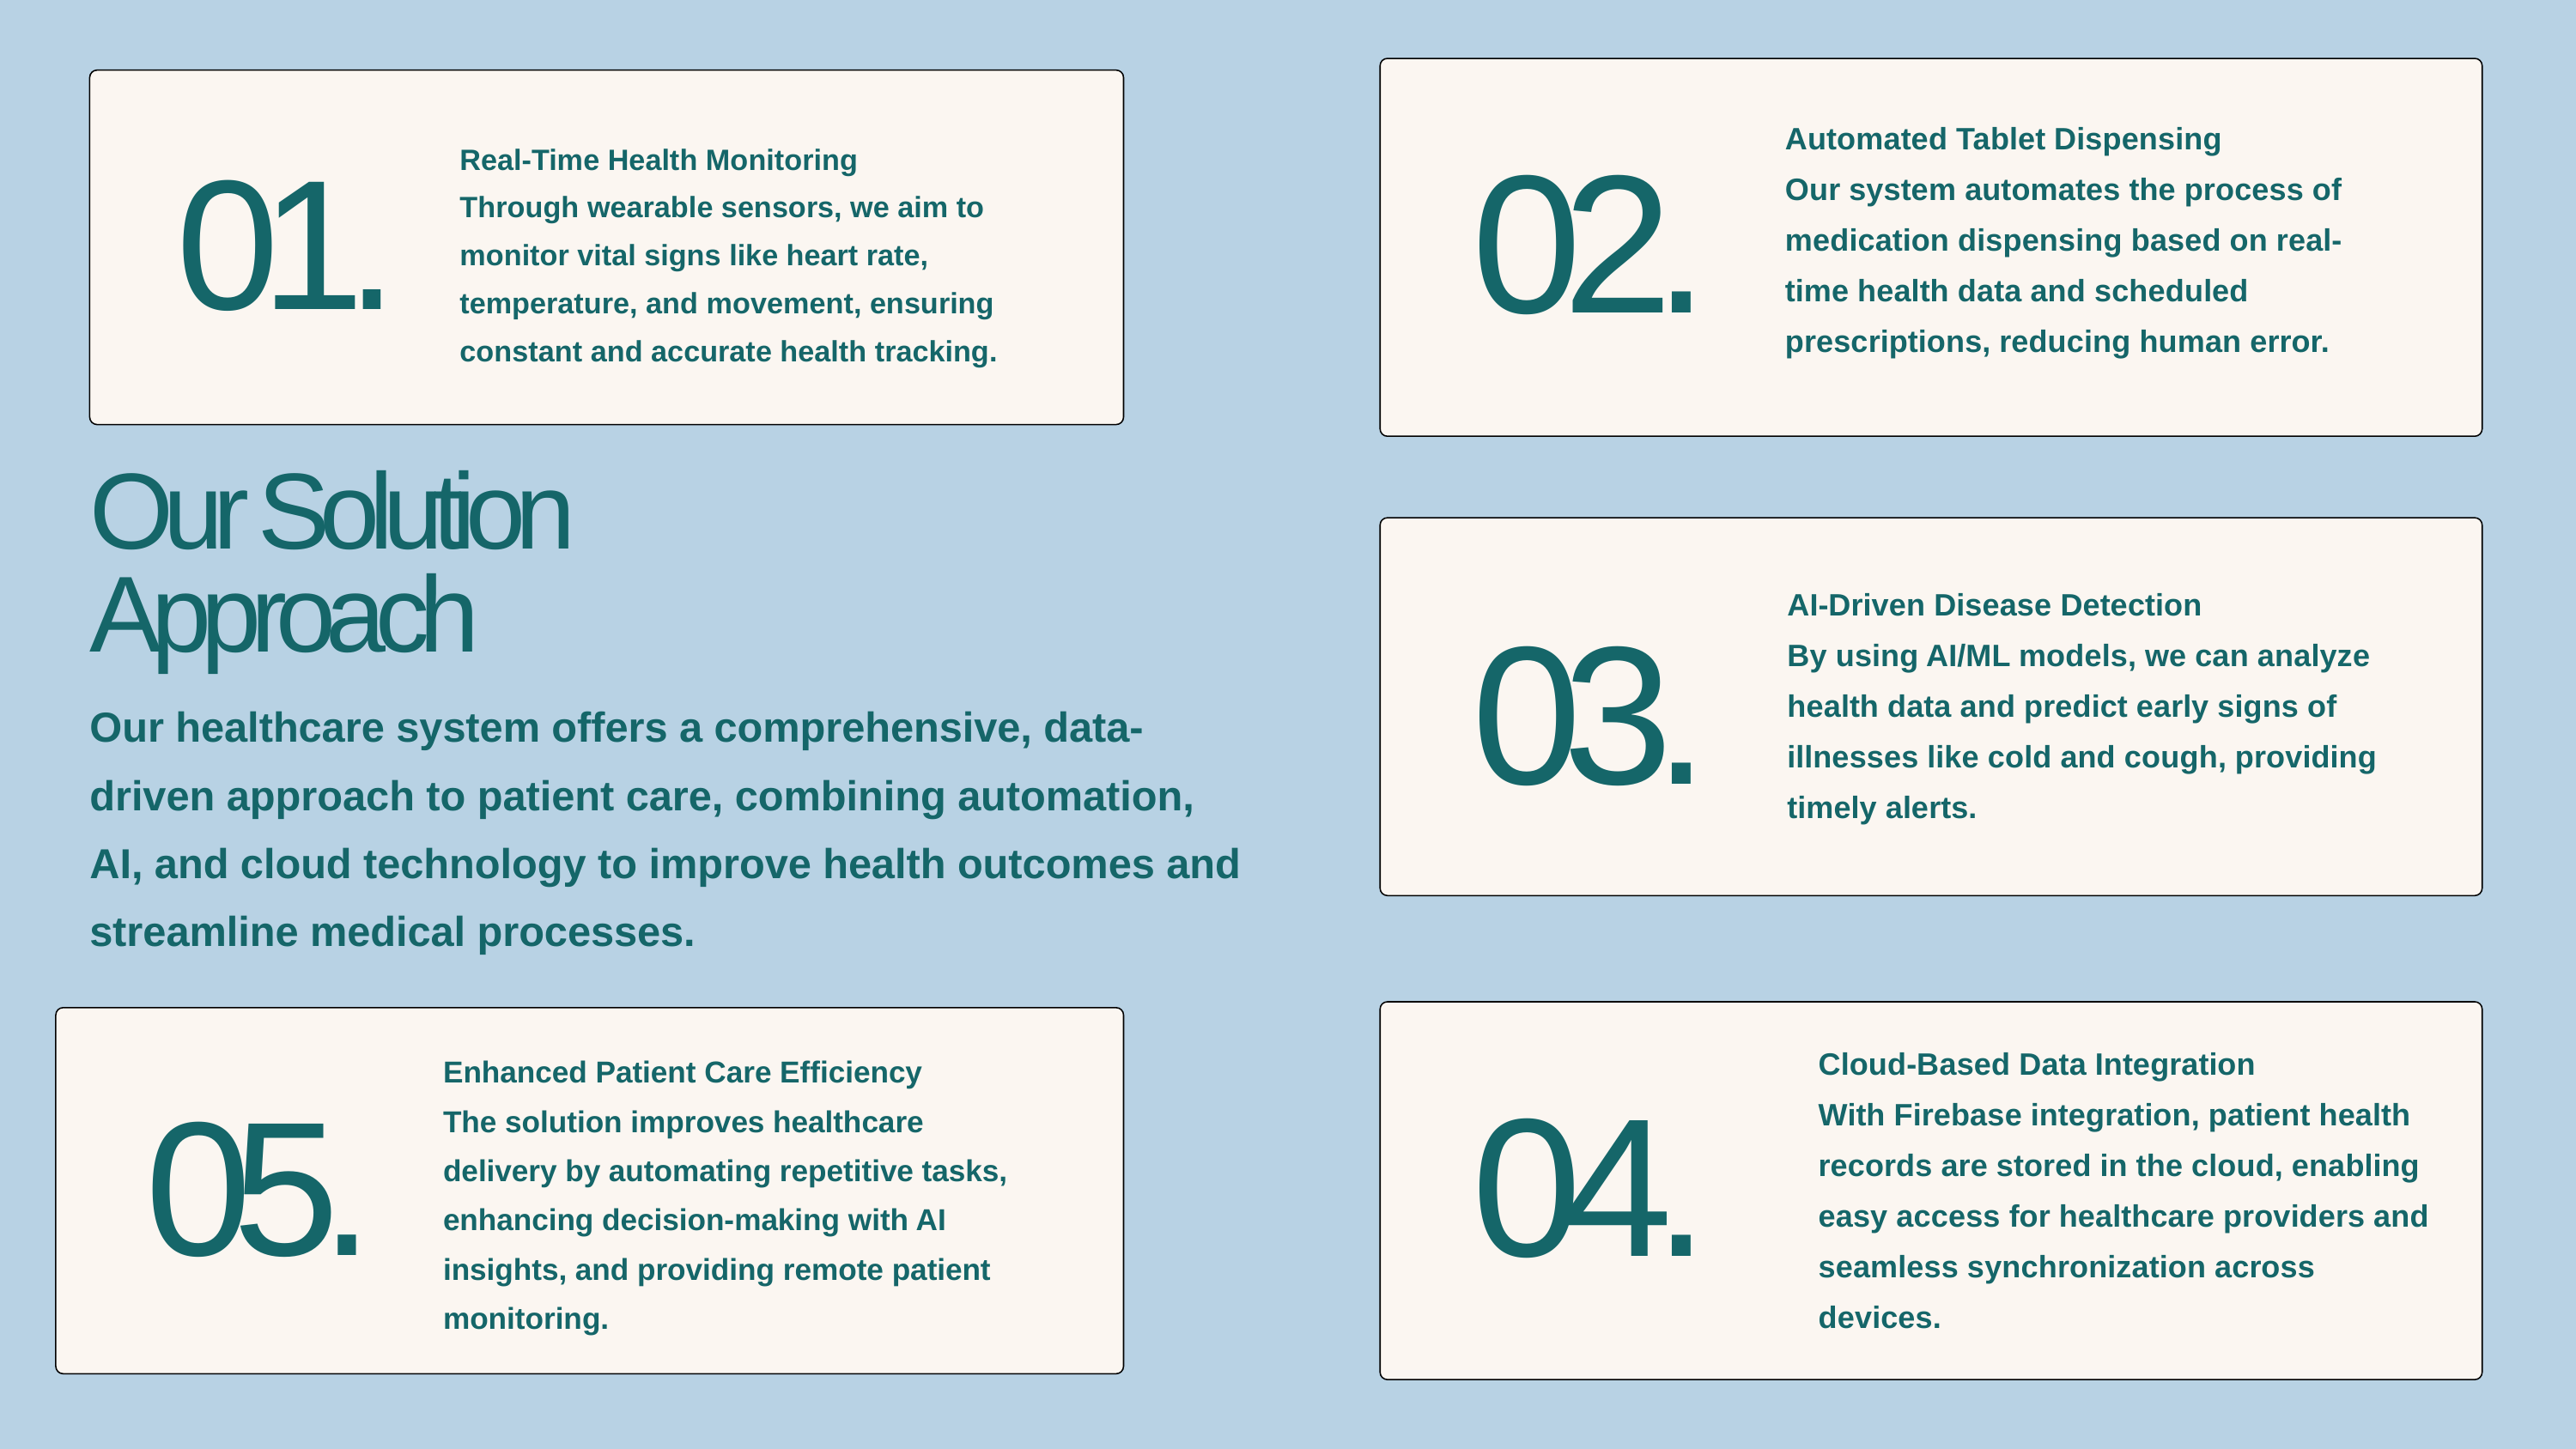

Automated Tablet Dispensing
Our system automates the process of medication dispensing based on real-time health data and scheduled prescriptions, reducing human error.
Real-Time Health Monitoring
Through wearable sensors, we aim to monitor vital signs like heart rate, temperature, and movement, ensuring constant and accurate health tracking.
02.
01.
Our Solution Approach

AI-Driven Disease Detection
By using AI/ML models, we can analyze health data and predict early signs of illnesses like cold and cough, providing timely alerts.
03.
Our healthcare system offers a comprehensive, data-driven approach to patient care, combining automation, AI, and cloud technology to improve health outcomes and streamline medical processes.

Cloud-Based Data Integration
With Firebase integration, patient health records are stored in the cloud, enabling easy access for healthcare providers and seamless synchronization across devices.
Enhanced Patient Care Efficiency
The solution improves healthcare delivery by automating repetitive tasks, enhancing decision-making with AI insights, and providing remote patient monitoring.
04.
05.